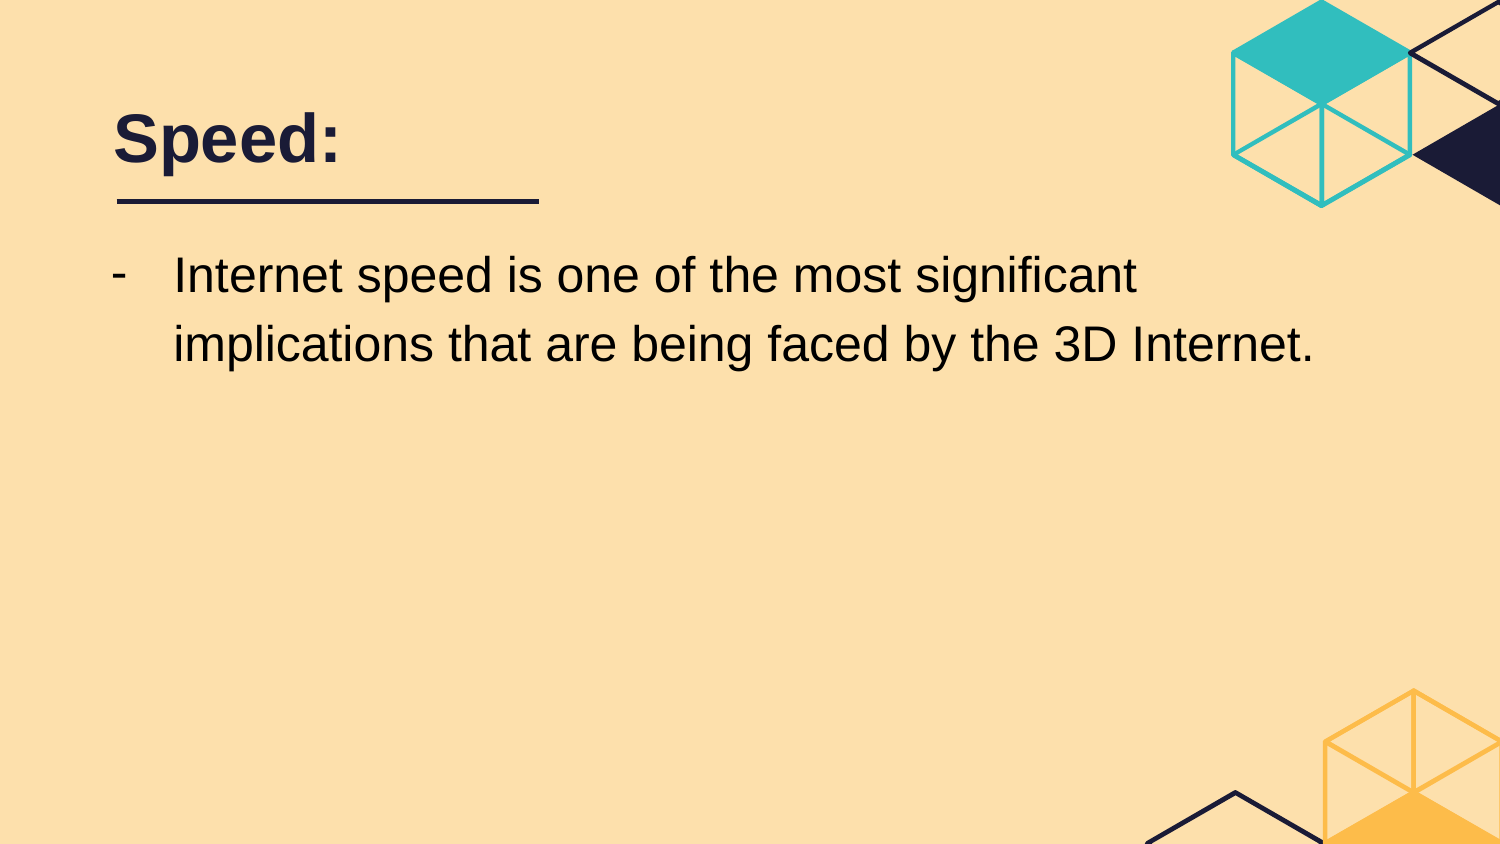

# Speed:
Internet speed is one of the most significant implications that are being faced by the 3D Internet.